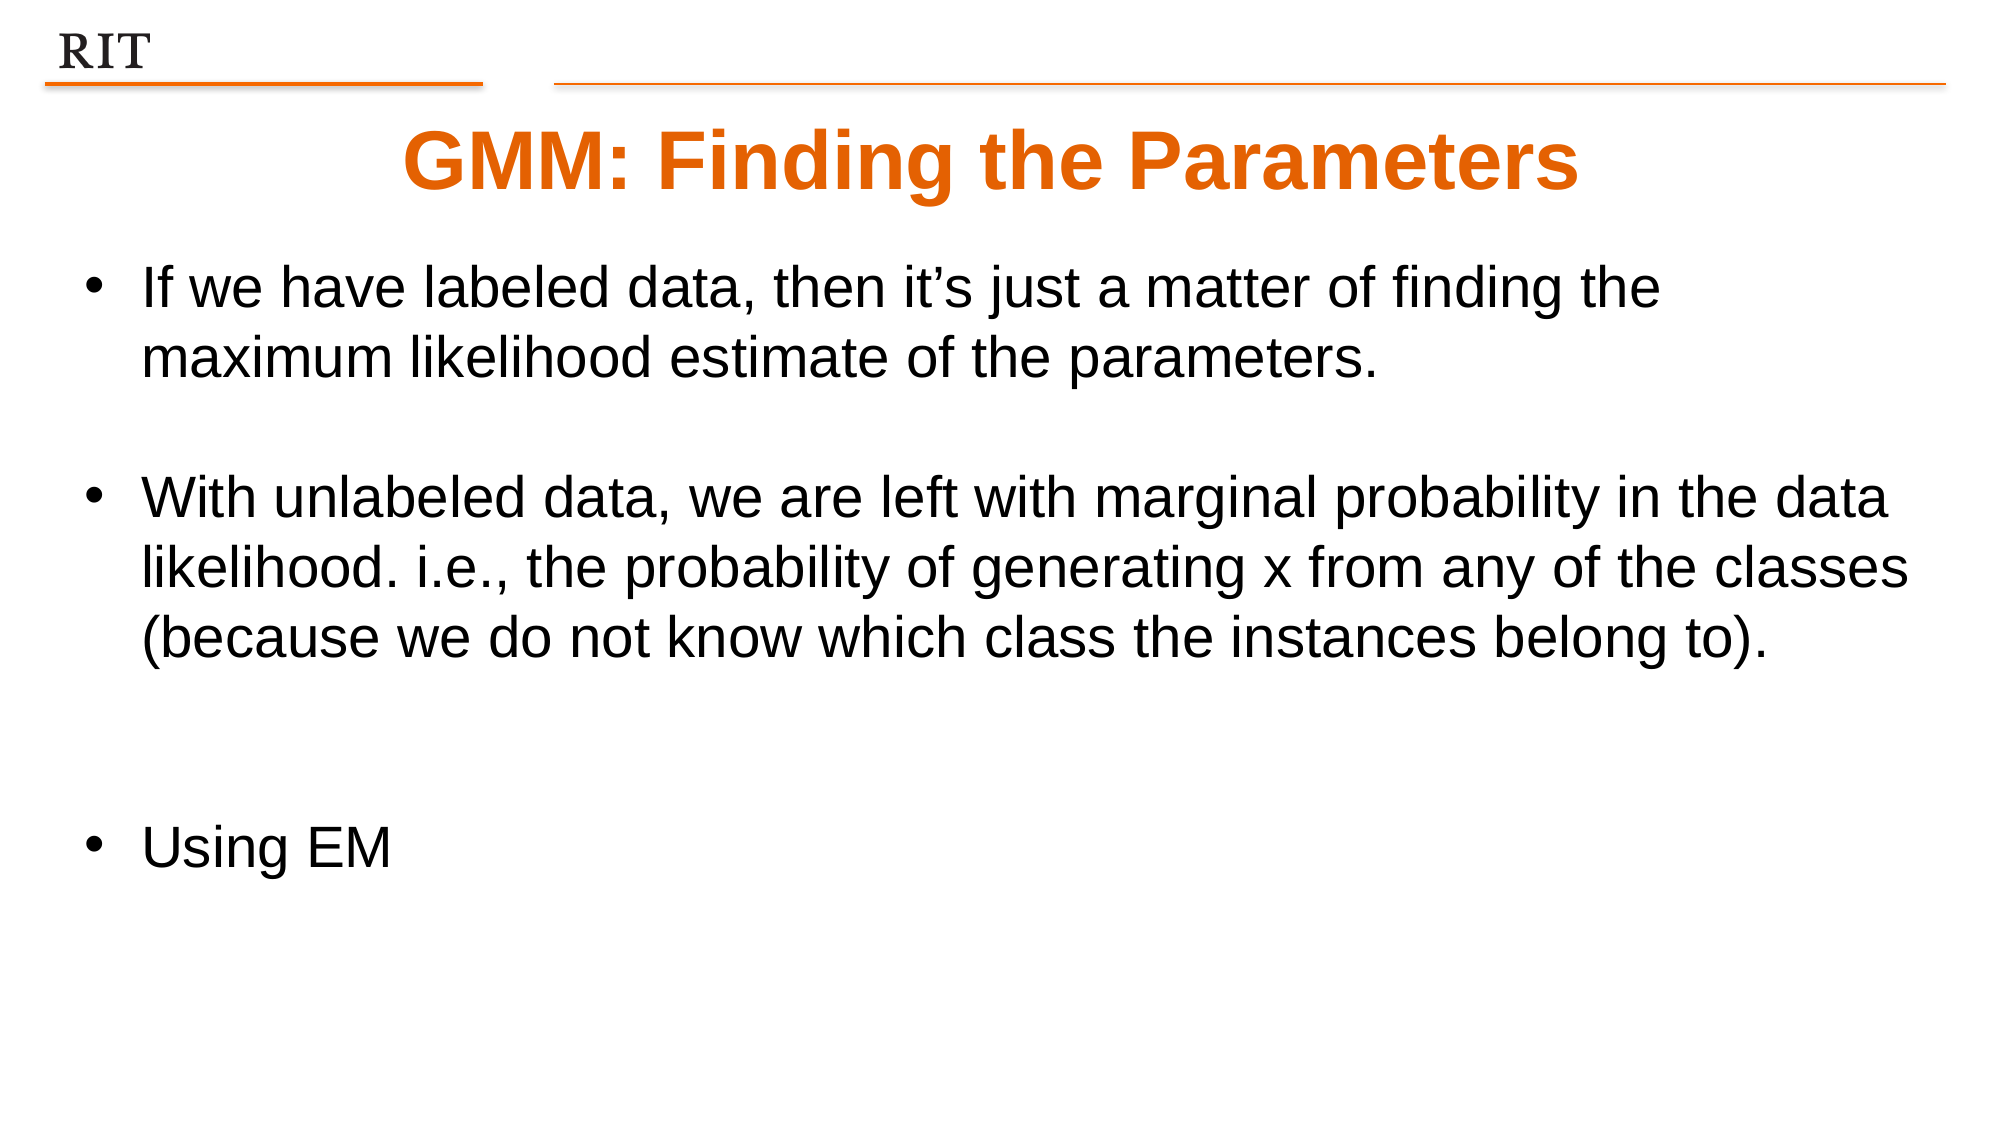

GMM: Finding the Parameters
If we have labeled data, then it’s just a matter of finding the maximum likelihood estimate of the parameters.

With unlabeled data, we are left with marginal probability in the data likelihood. i.e., the probability of generating x from any of the classes (because we do not know which class the instances belong to).

Using EM